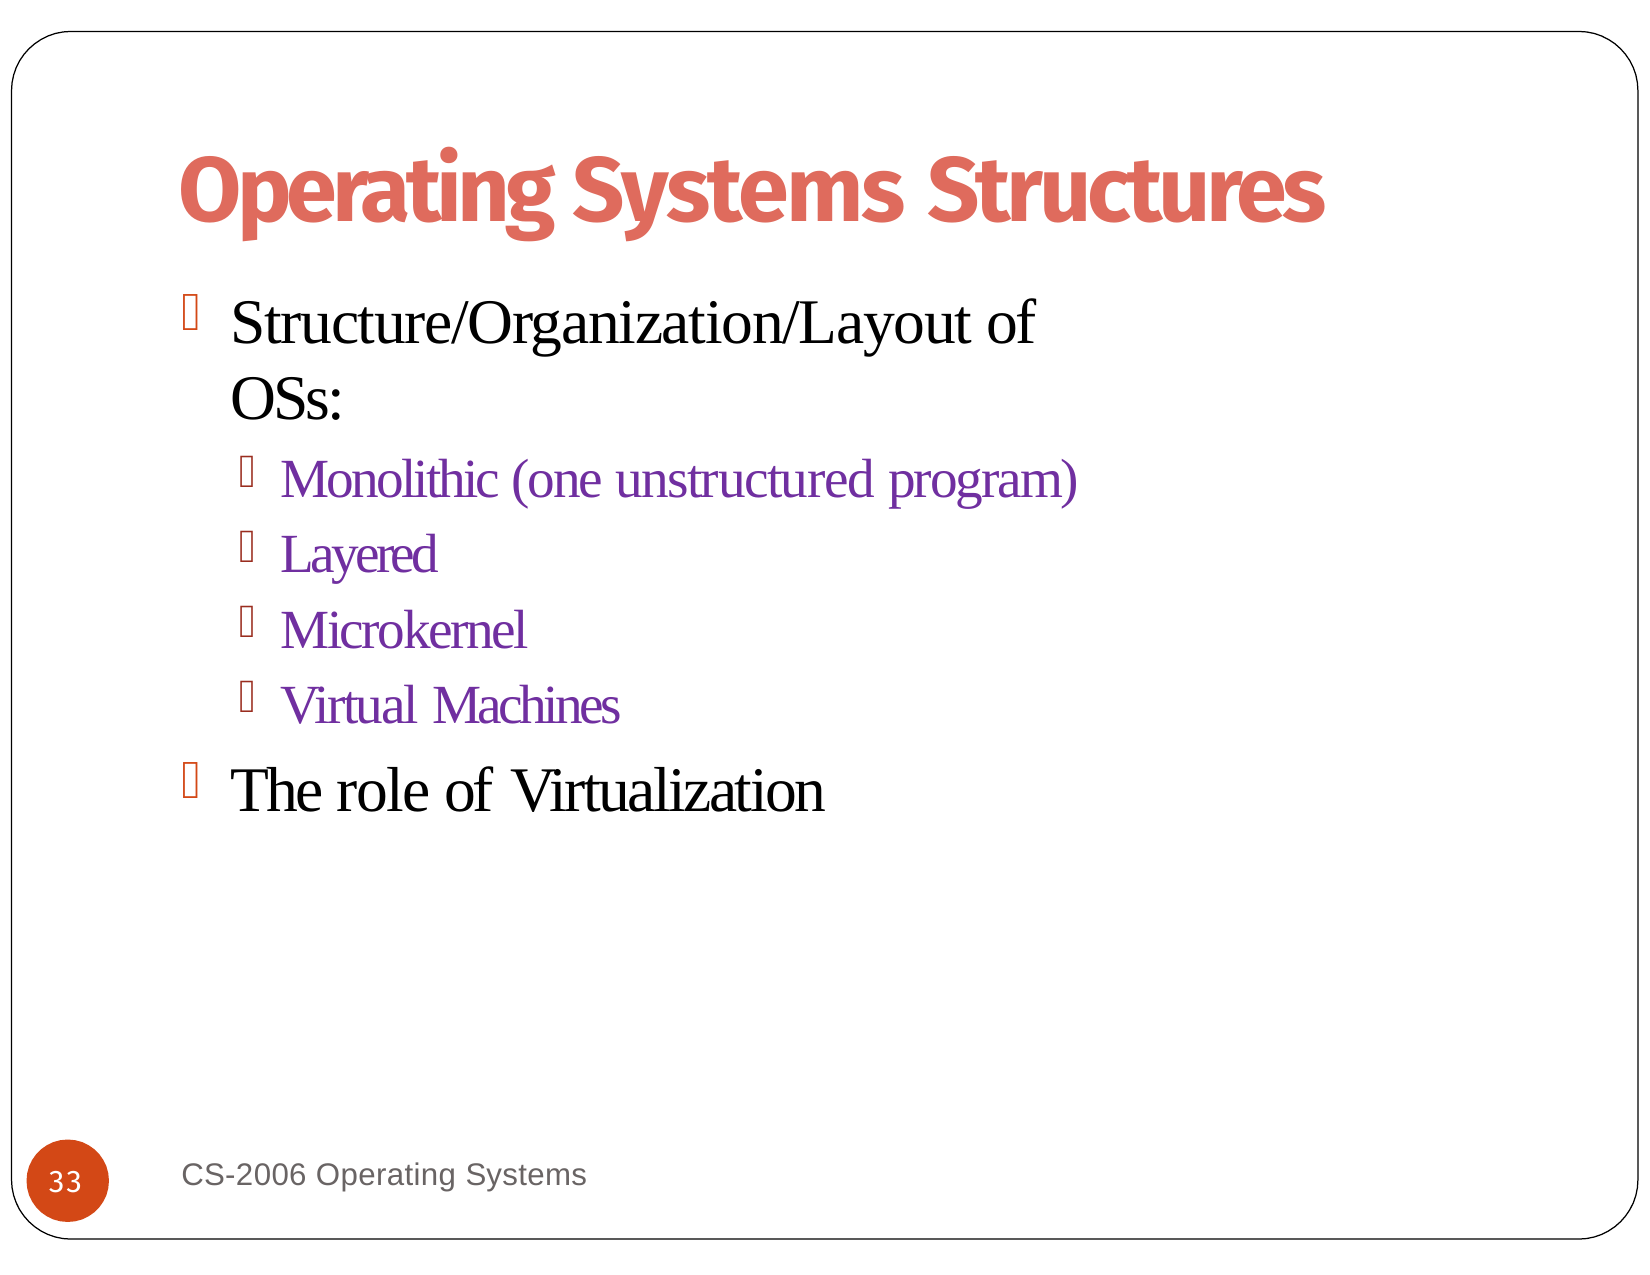

# Operating Systems Structures
Structure/Organization/Layout of OSs:
Monolithic (one unstructured program)
Layered
Microkernel
Virtual Machines
The role of Virtualization

CS-2006 Operating Systems
33